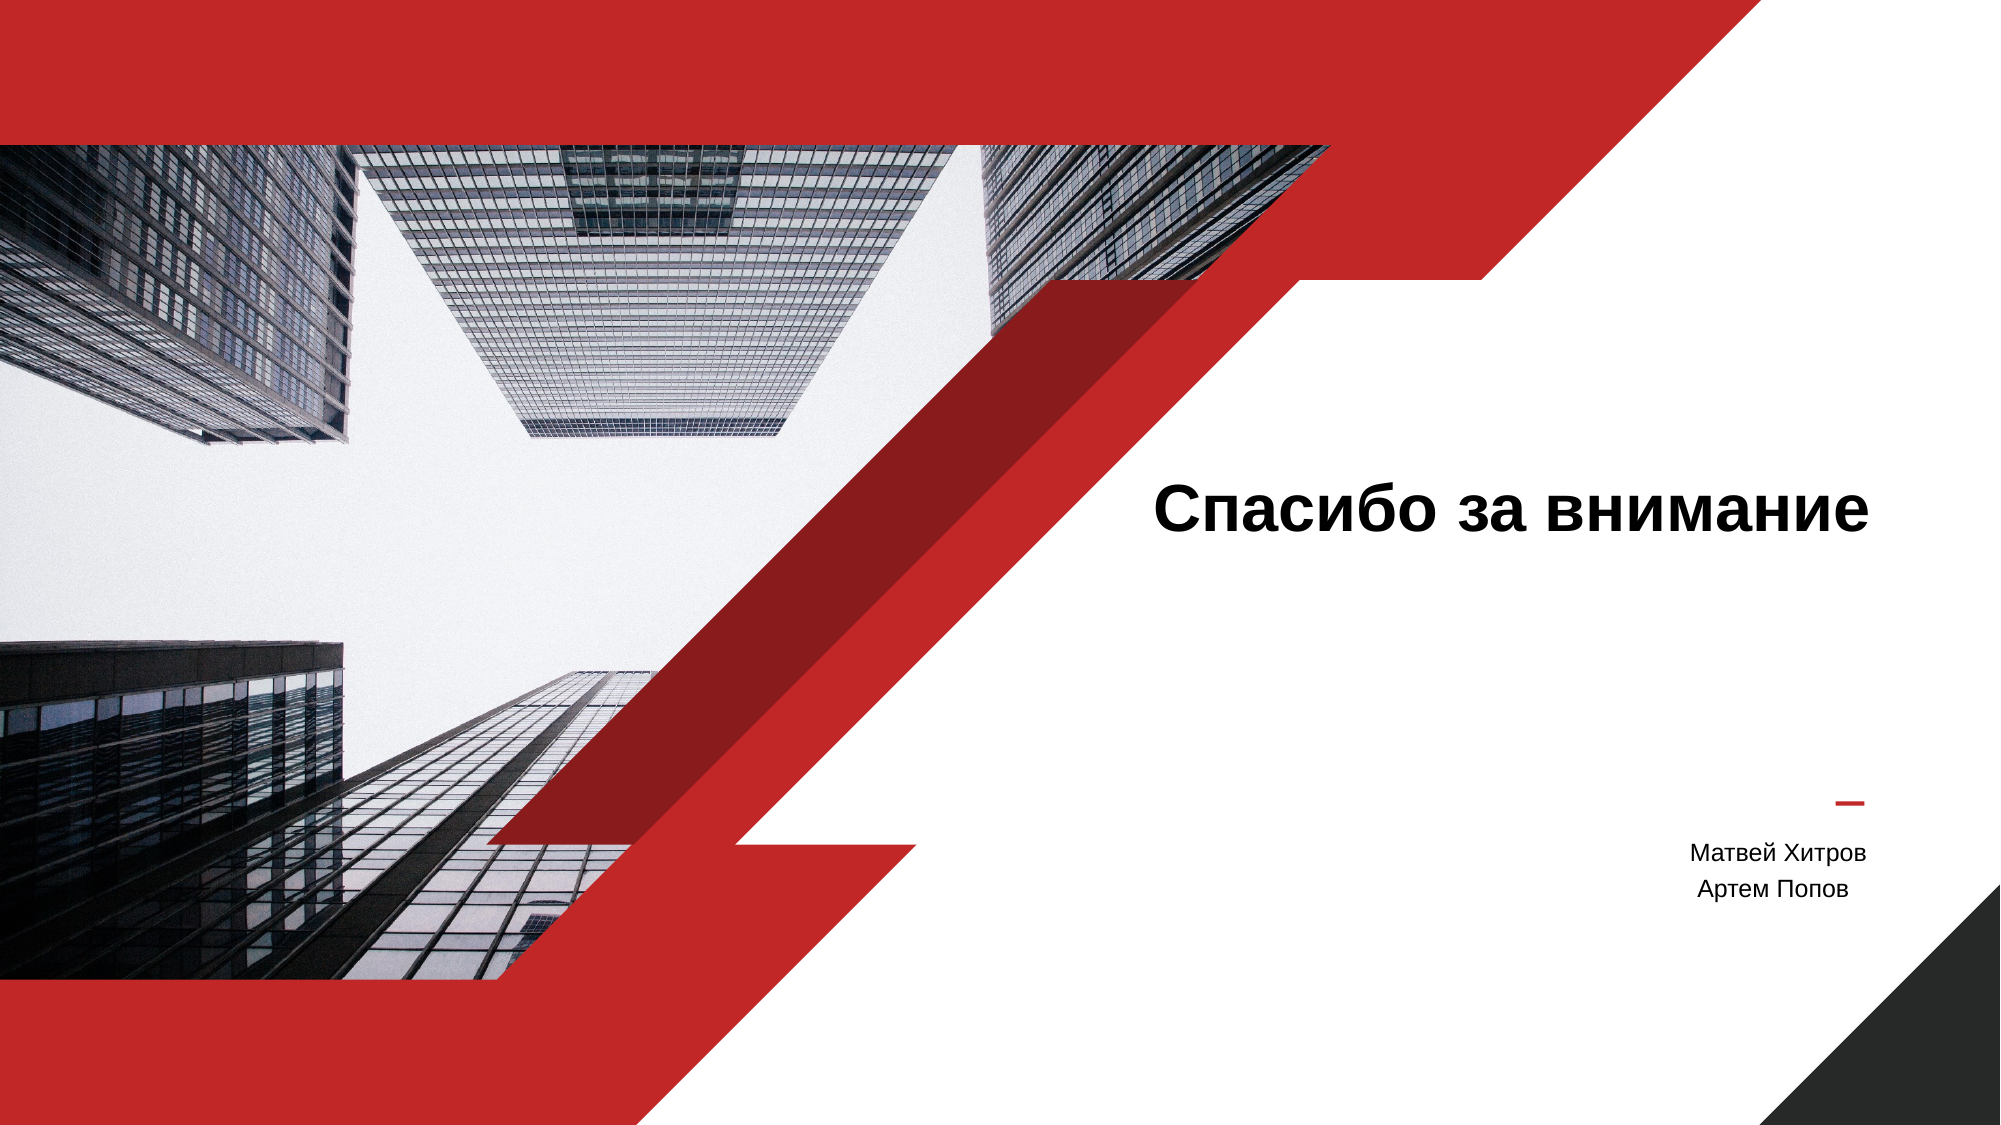

Спасибо за внимание
Матвей Хитров
Артем Попов